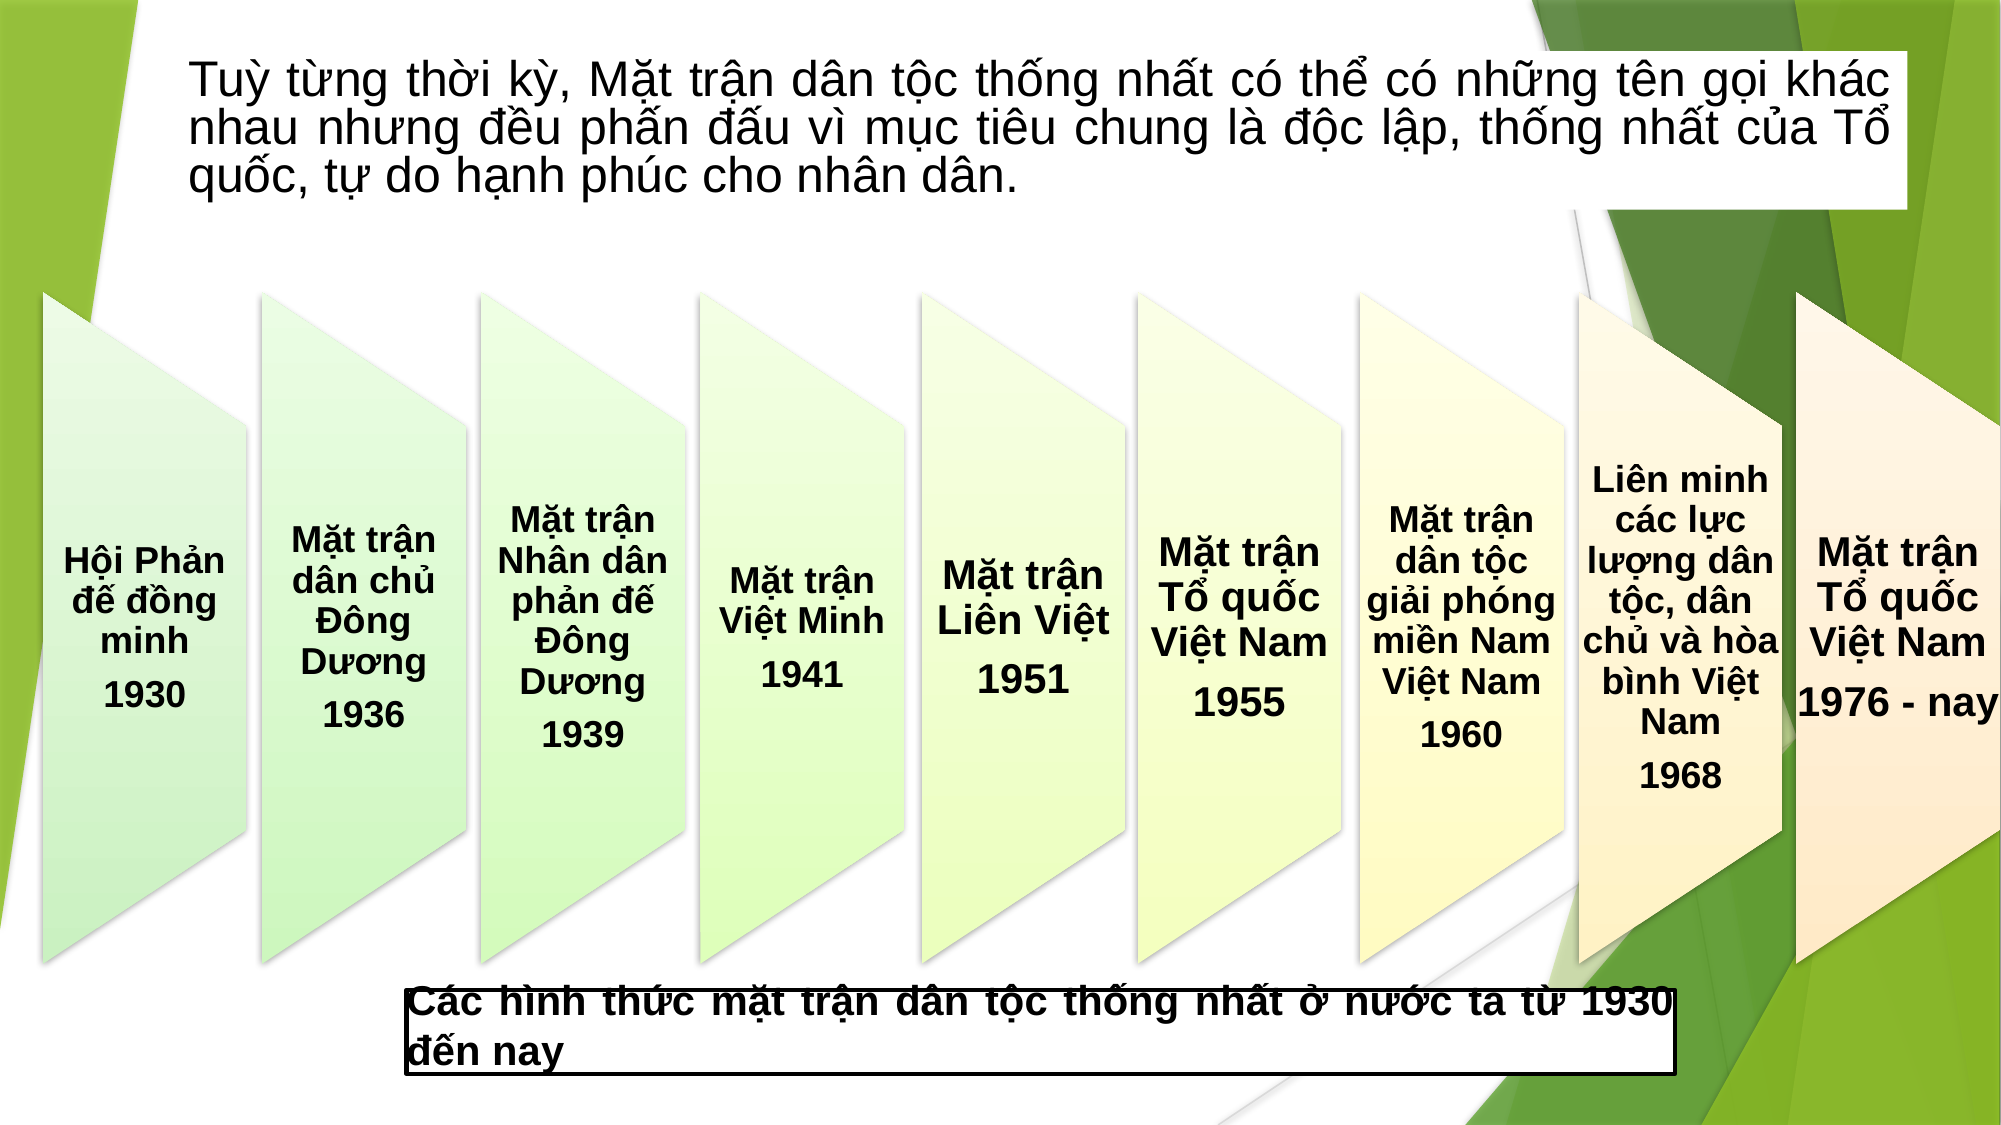

Tuỳ từng thời kỳ, Mặt trận dân tộc thống nhất có thể có những tên gọi khác nhau nhưng đều phấn đấu vì mục tiêu chung là độc lập, thống nhất của Tổ quốc, tự do hạnh phúc cho nhân dân.
Hội Phản đế đồng minh
1930
Mặt trận dân chủ Đông Dương
1936
Mặt trận Nhân dân phản đế Đông Dương
1939
Mặt trận Việt Minh
1941
Mặt trận Liên Việt
1951
Mặt trận Tổ quốc Việt Nam
1955
Mặt trận dân tộc giải phóng miền Nam Việt Nam
1960
Liên minh các lực lượng dân tộc, dân chủ và hòa bình Việt Nam
1968
Mặt trận Tổ quốc Việt Nam
1976 - nay
Các hình thức mặt trận dân tộc thống nhất ở nước ta từ 1930 đến nay